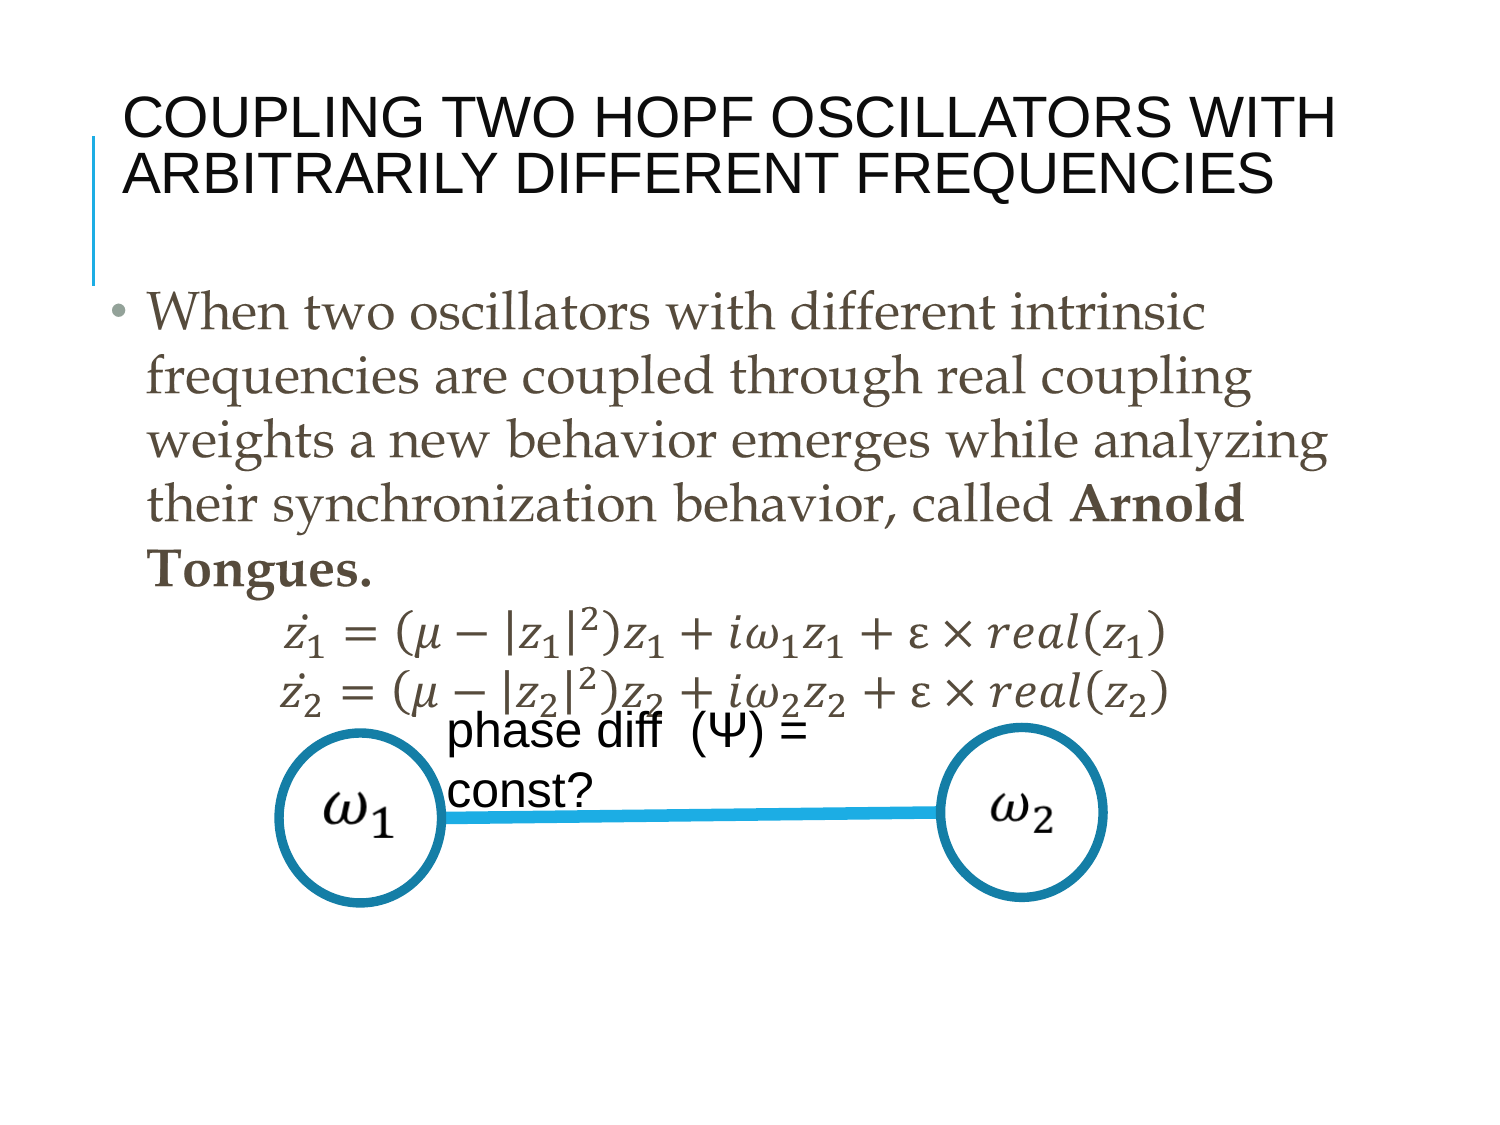

# COUPLING TWO HOPF OSCILLATORS WITH ARBITRARILY DIFFERENT FREQUENCIES

phase diff  (Ψ) =  const?